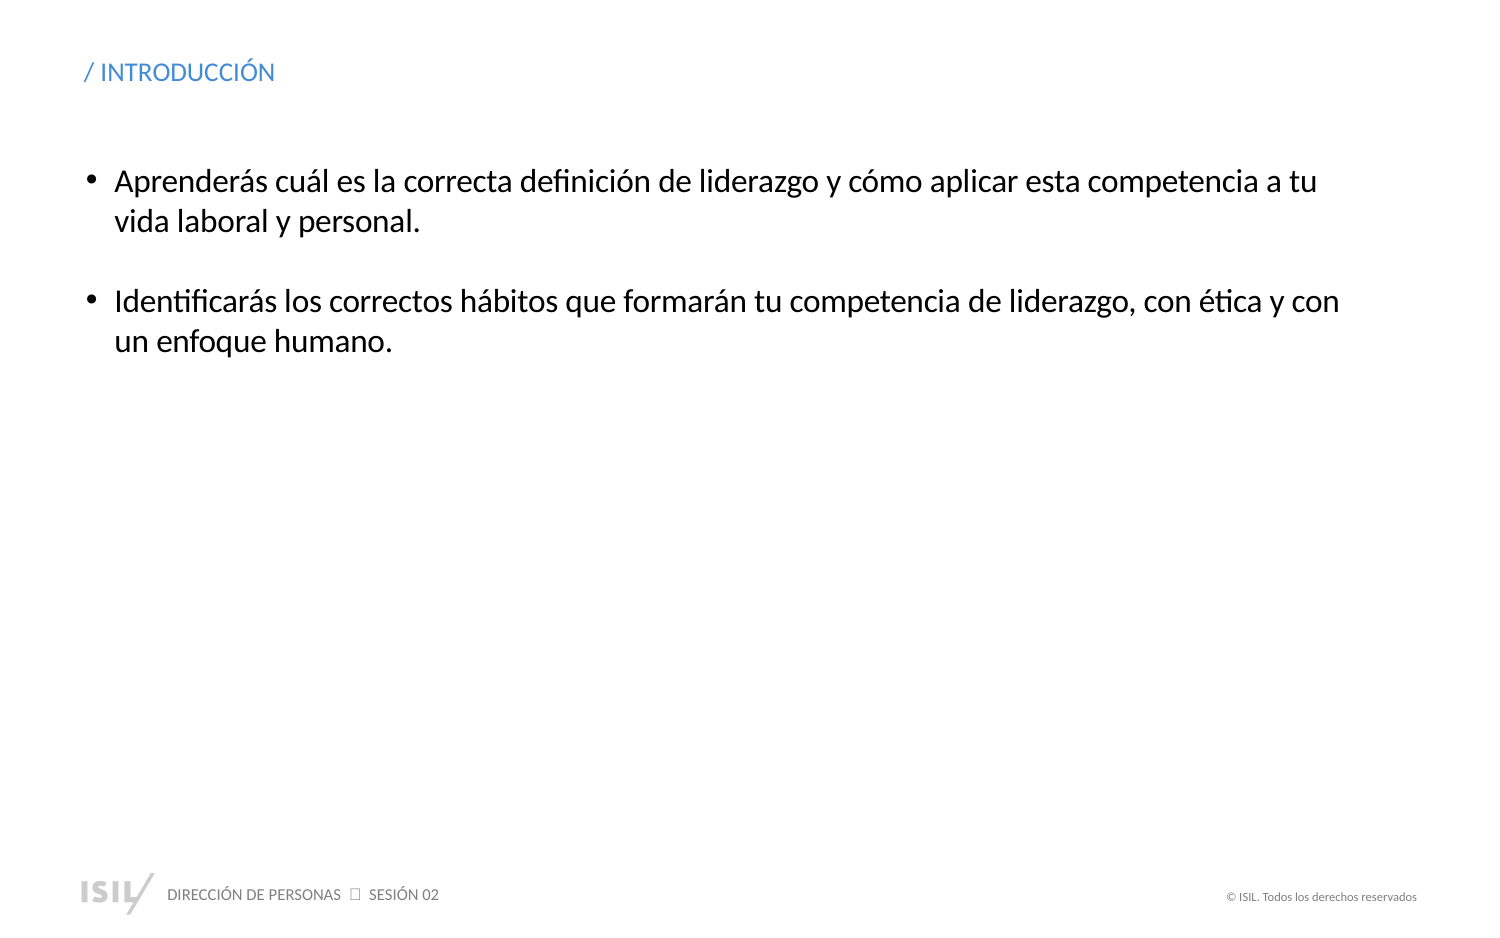

/ INTRODUCCIÓN
Aprenderás cuál es la correcta definición de liderazgo y cómo aplicar esta competencia a tu vida laboral y personal.
Identificarás los correctos hábitos que formarán tu competencia de liderazgo, con ética y con un enfoque humano.